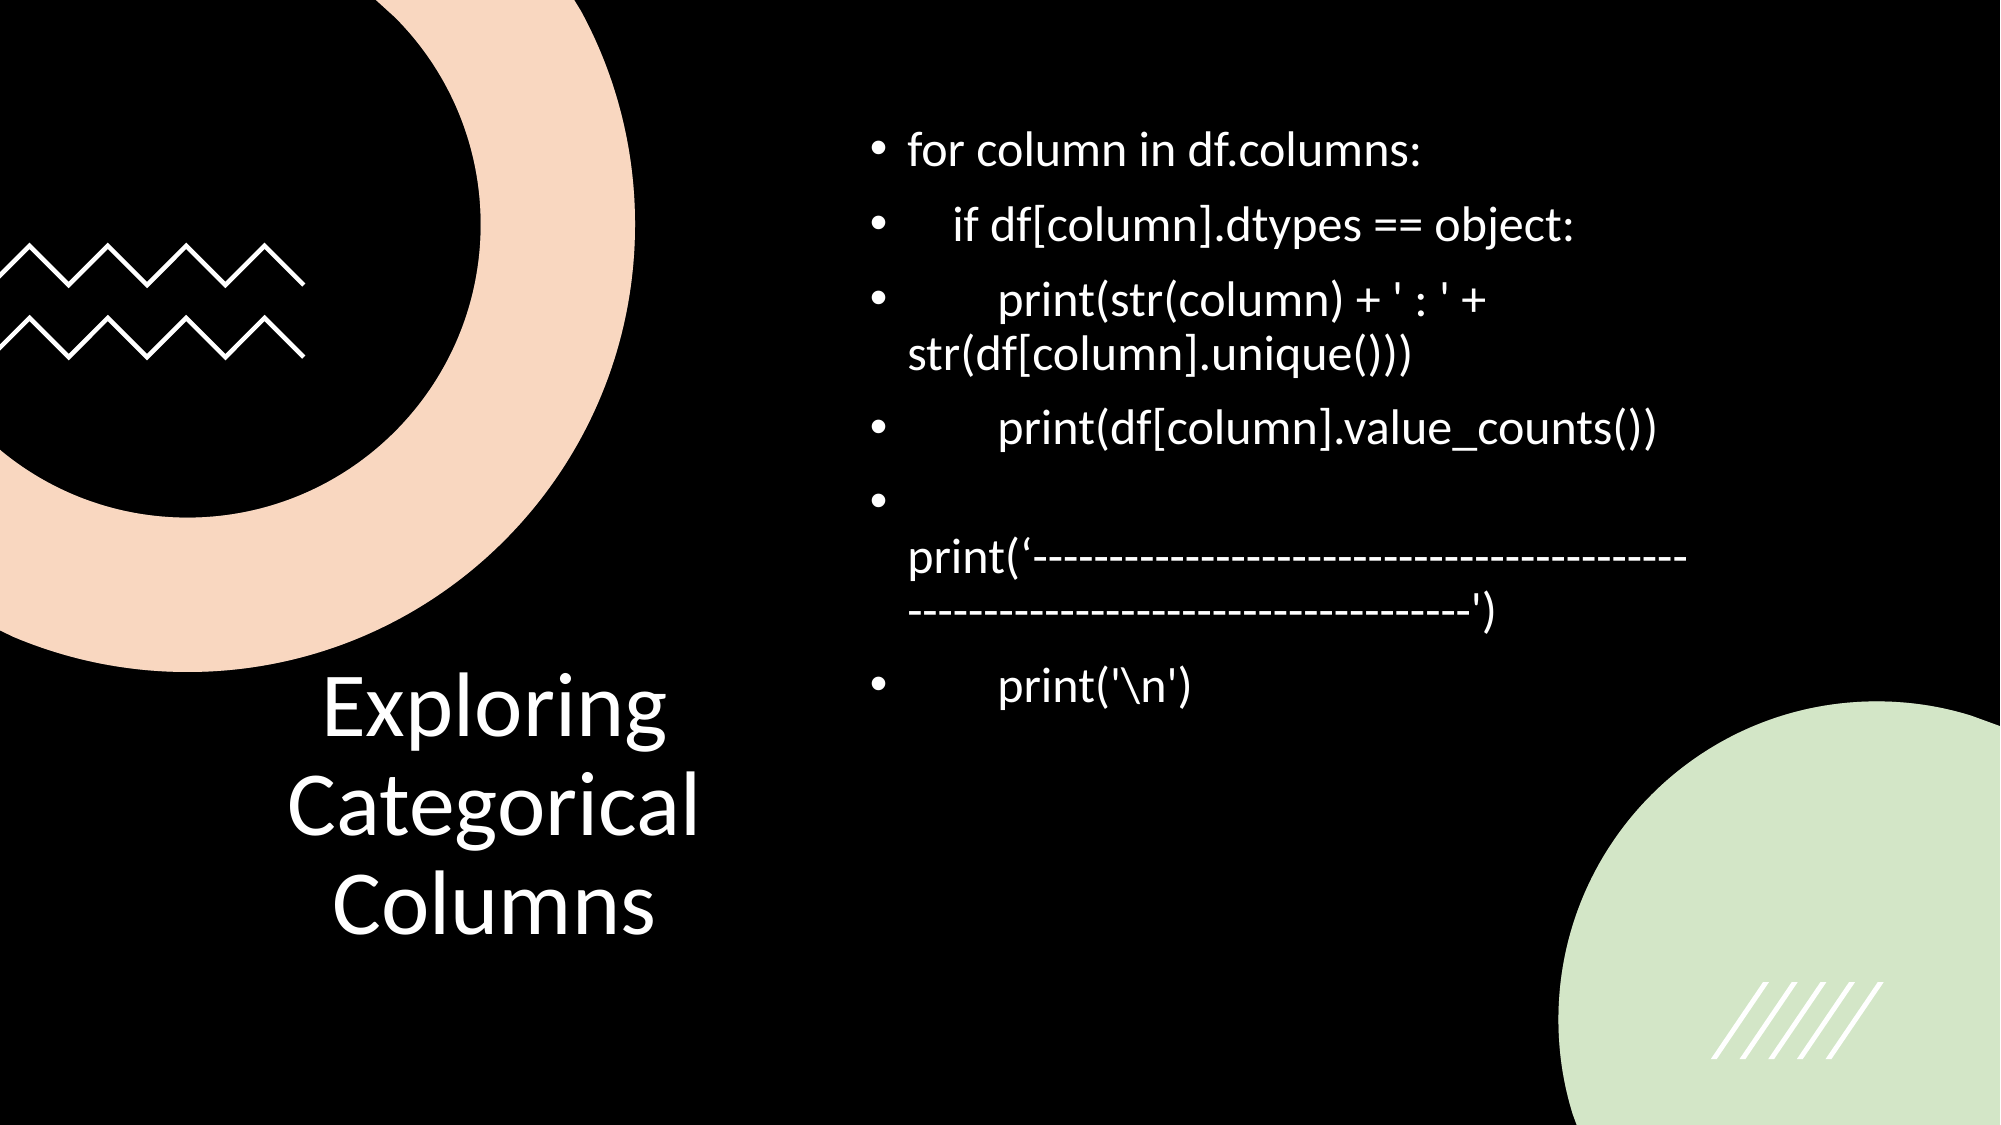

for column in df.columns:
    if df[column].dtypes == object:
        print(str(column) + ' : ' + str(df[column].unique()))
        print(df[column].value_counts())
        print(‘--------------------------------------------------------------------------------')
        print('\n')

# Exploring Categorical Columns